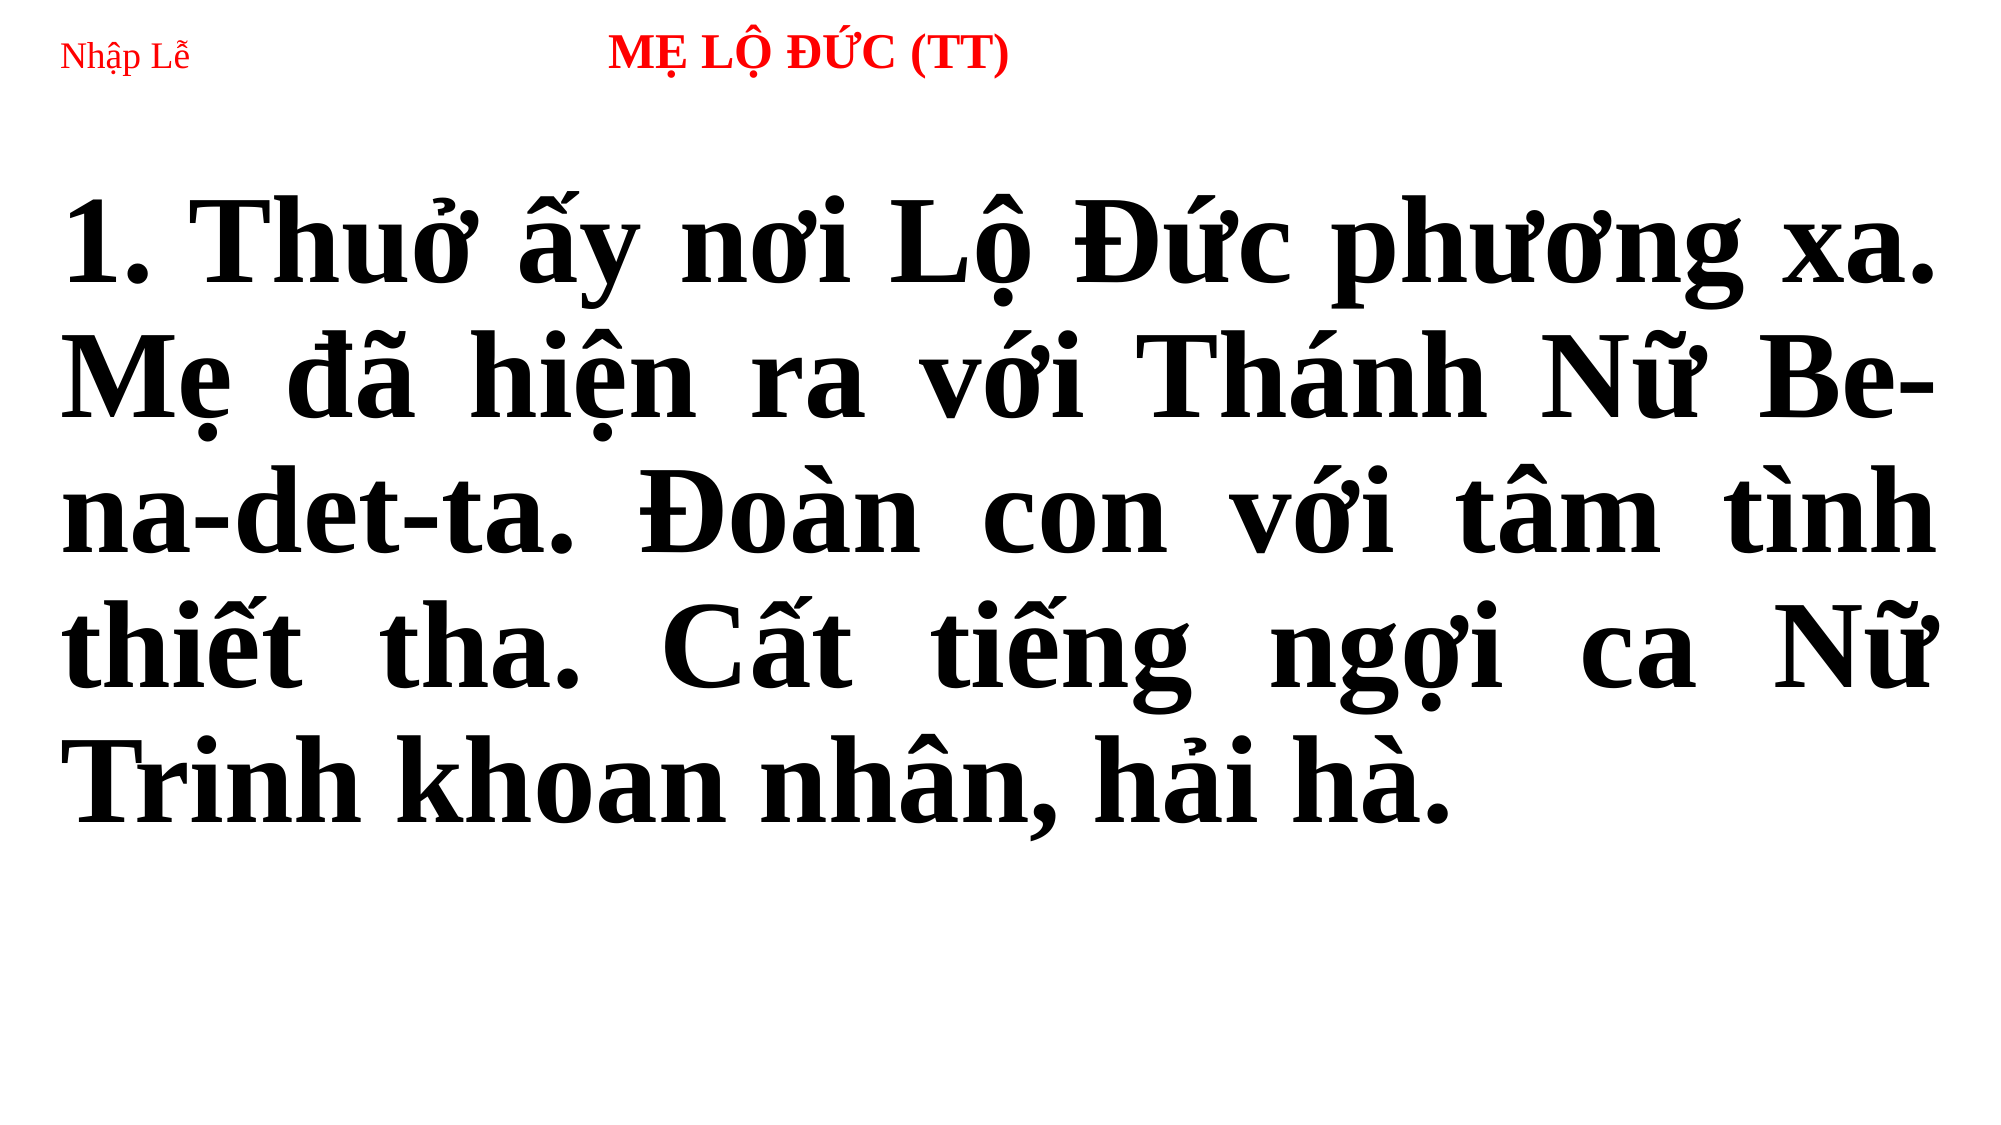

# Nhập Lễ                                            MẸ LỘ ĐỨC (TT)
1. Thuở ấy nơi Lộ Đức phương xa. Mẹ đã hiện ra với Thánh Nữ Be-na-det-ta. Đoàn con với tâm tình thiết tha. Cất tiếng ngợi ca Nữ Trinh khoan nhân, hải hà.